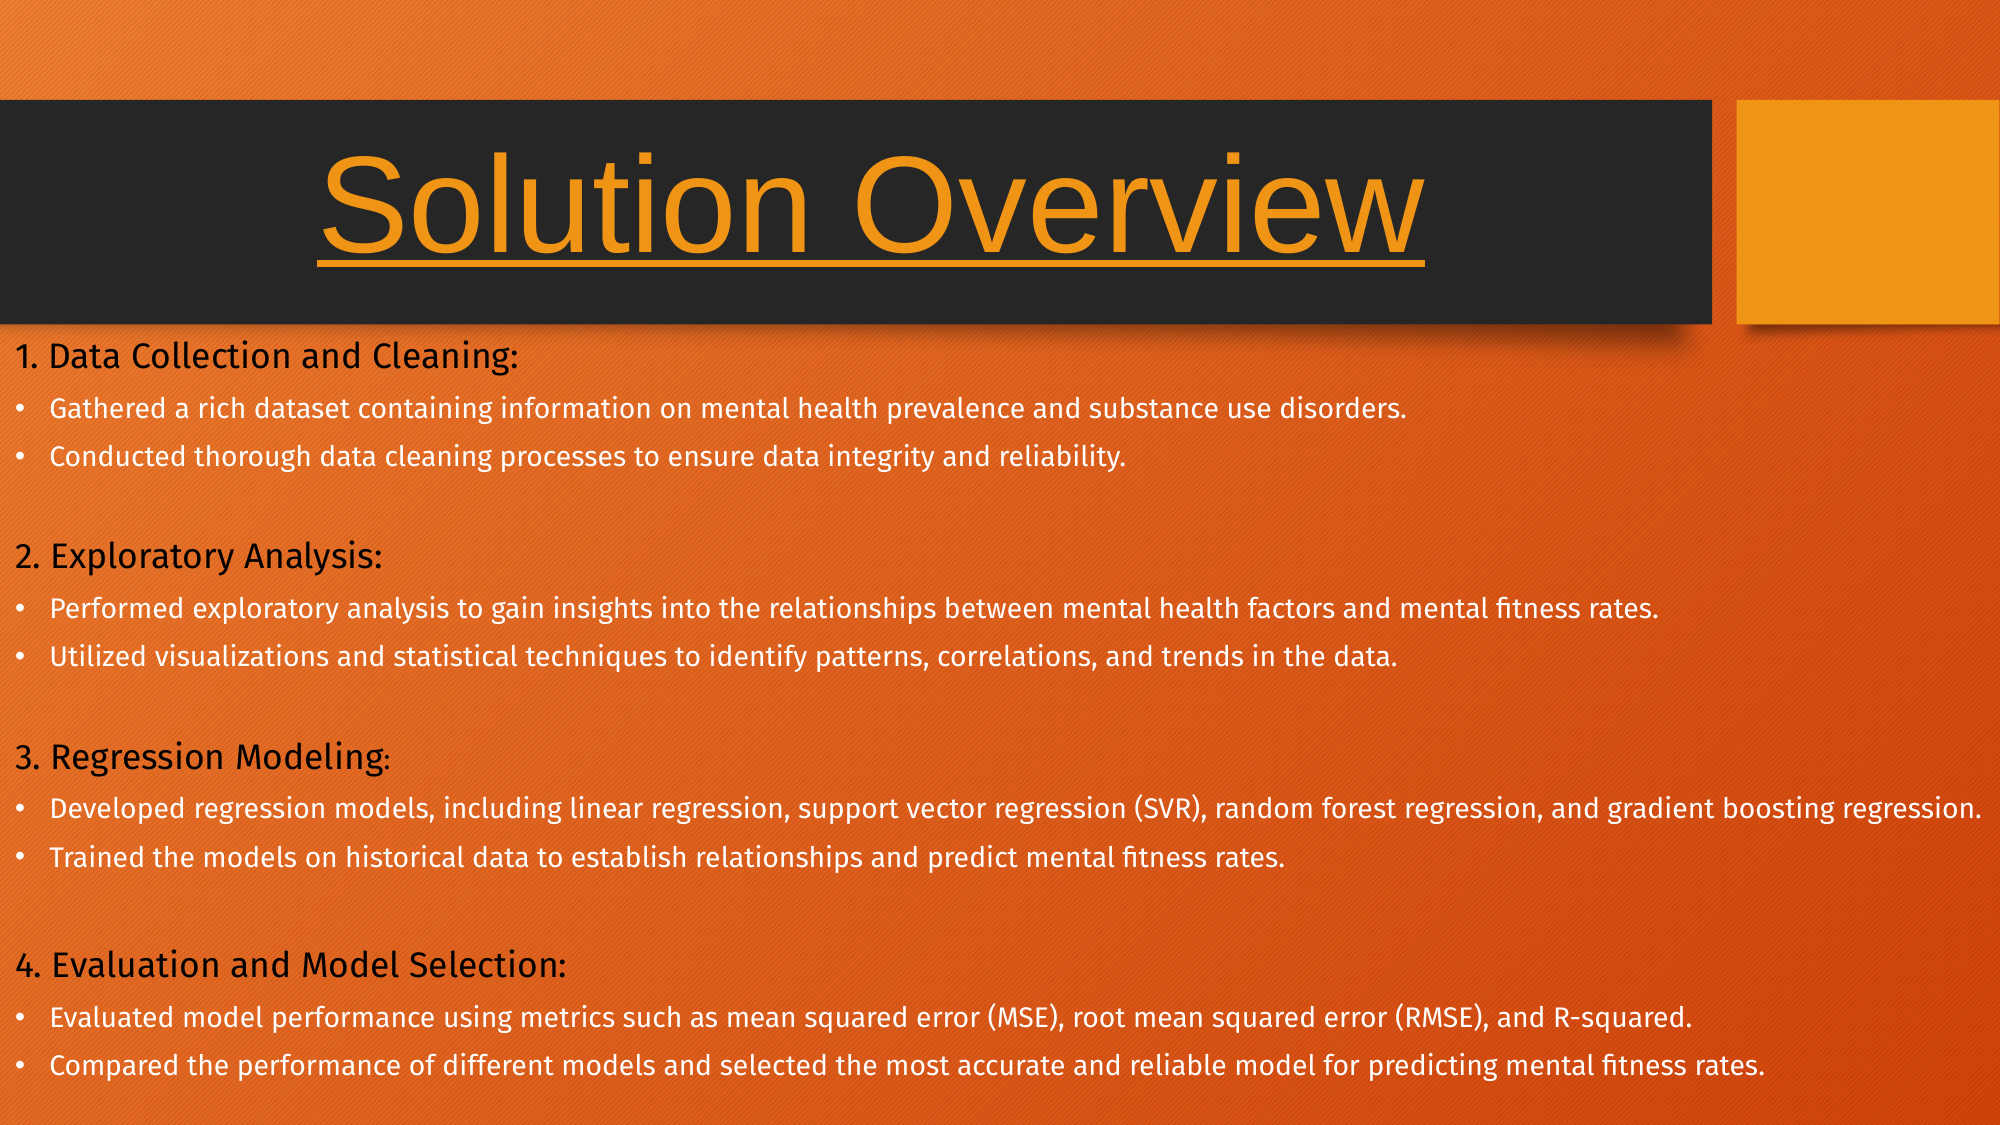

Solution Overview
1. Data Collection and Cleaning:
Gathered a rich dataset containing information on mental health prevalence and substance use disorders.
Conducted thorough data cleaning processes to ensure data integrity and reliability.

2. Exploratory Analysis:
Performed exploratory analysis to gain insights into the relationships between mental health factors and mental fitness rates.
Utilized visualizations and statistical techniques to identify patterns, correlations, and trends in the data.

3. Regression Modeling:
Developed regression models, including linear regression, support vector regression (SVR), random forest regression, and gradient boosting regression.
Trained the models on historical data to establish relationships and predict mental fitness rates.

4. Evaluation and Model Selection:
Evaluated model performance using metrics such as mean squared error (MSE), root mean squared error (RMSE), and R-squared.
Compared the performance of different models and selected the most accurate and reliable model for predicting mental fitness rates.